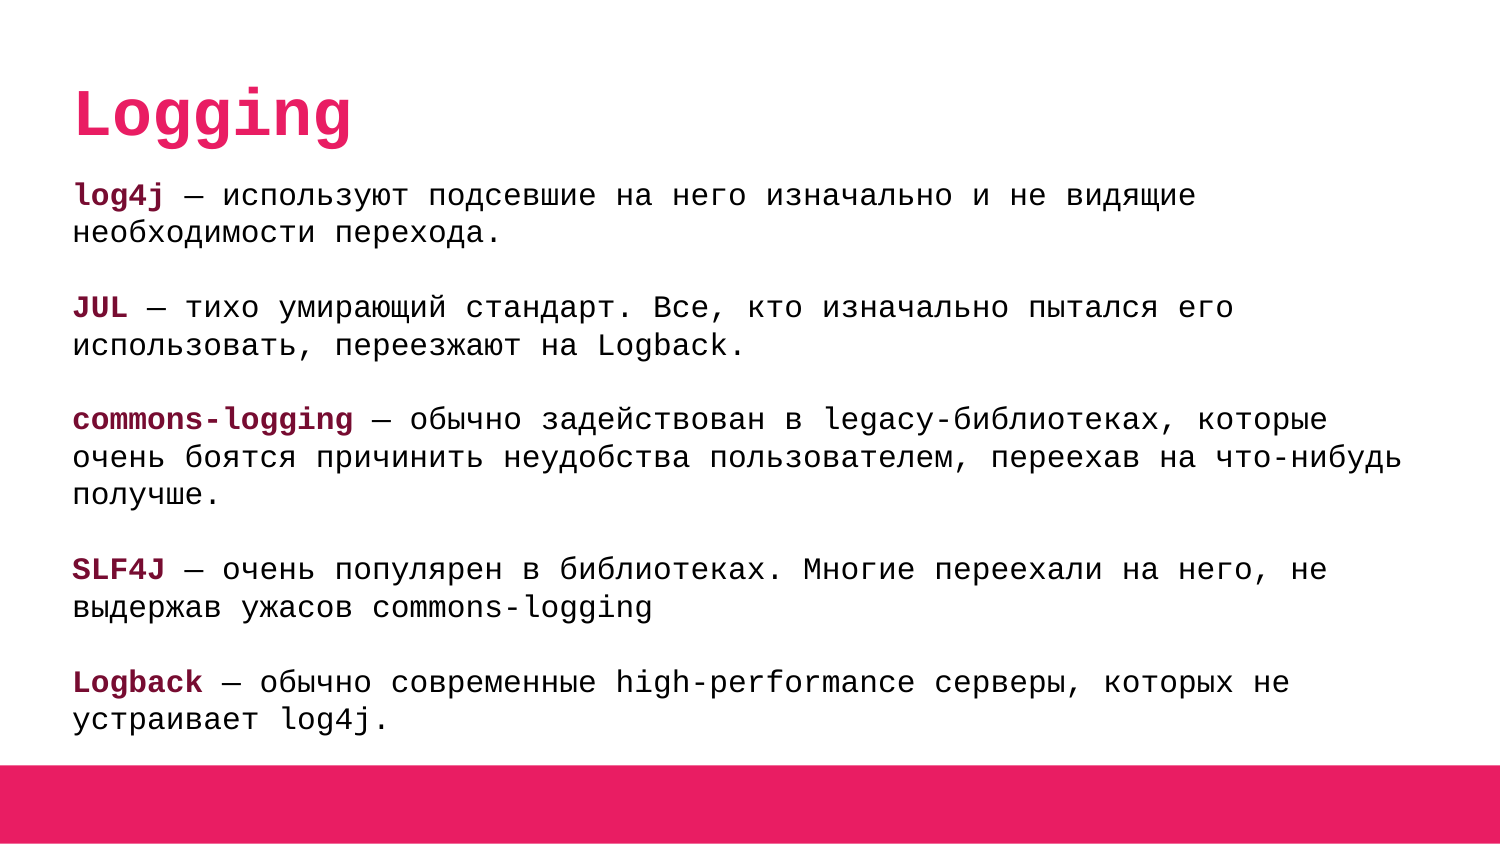

# Logging
log4j — используют подсевшие на него изначально и не видящие необходимости перехода.

JUL — тихо умирающий стандарт. Все, кто изначально пытался его использовать, переезжают на Logback.

commons-logging — обычно задействован в legacy-библиотеках, которые очень боятся причинить неудобства пользователем, переехав на что-нибудь получше.

SLF4J — очень популярен в библиотеках. Многие переехали на него, не выдержав ужасов commons-logging

Logback — обычно современные high-performance серверы, которых не устраивает log4j.